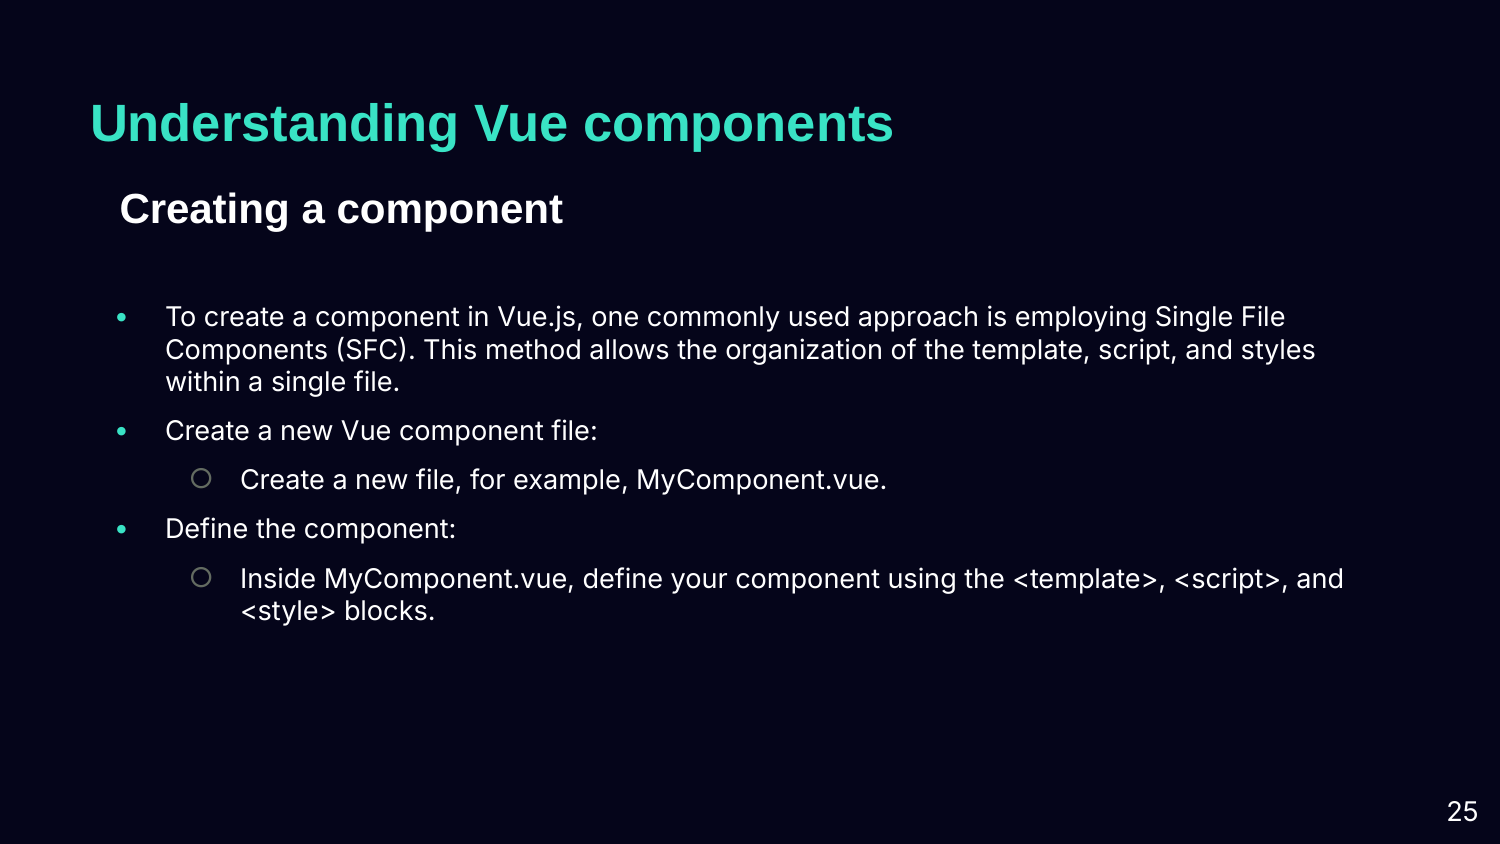

# Understanding Vue components
Creating a component

To create a component in Vue.js, one commonly used approach is employing Single File Components (SFC). This method allows the organization of the template, script, and styles within a single file.
Create a new Vue component file:
Create a new file, for example, MyComponent.vue.
Define the component:
Inside MyComponent.vue, define your component using the <template>, <script>, and <style> blocks.
25